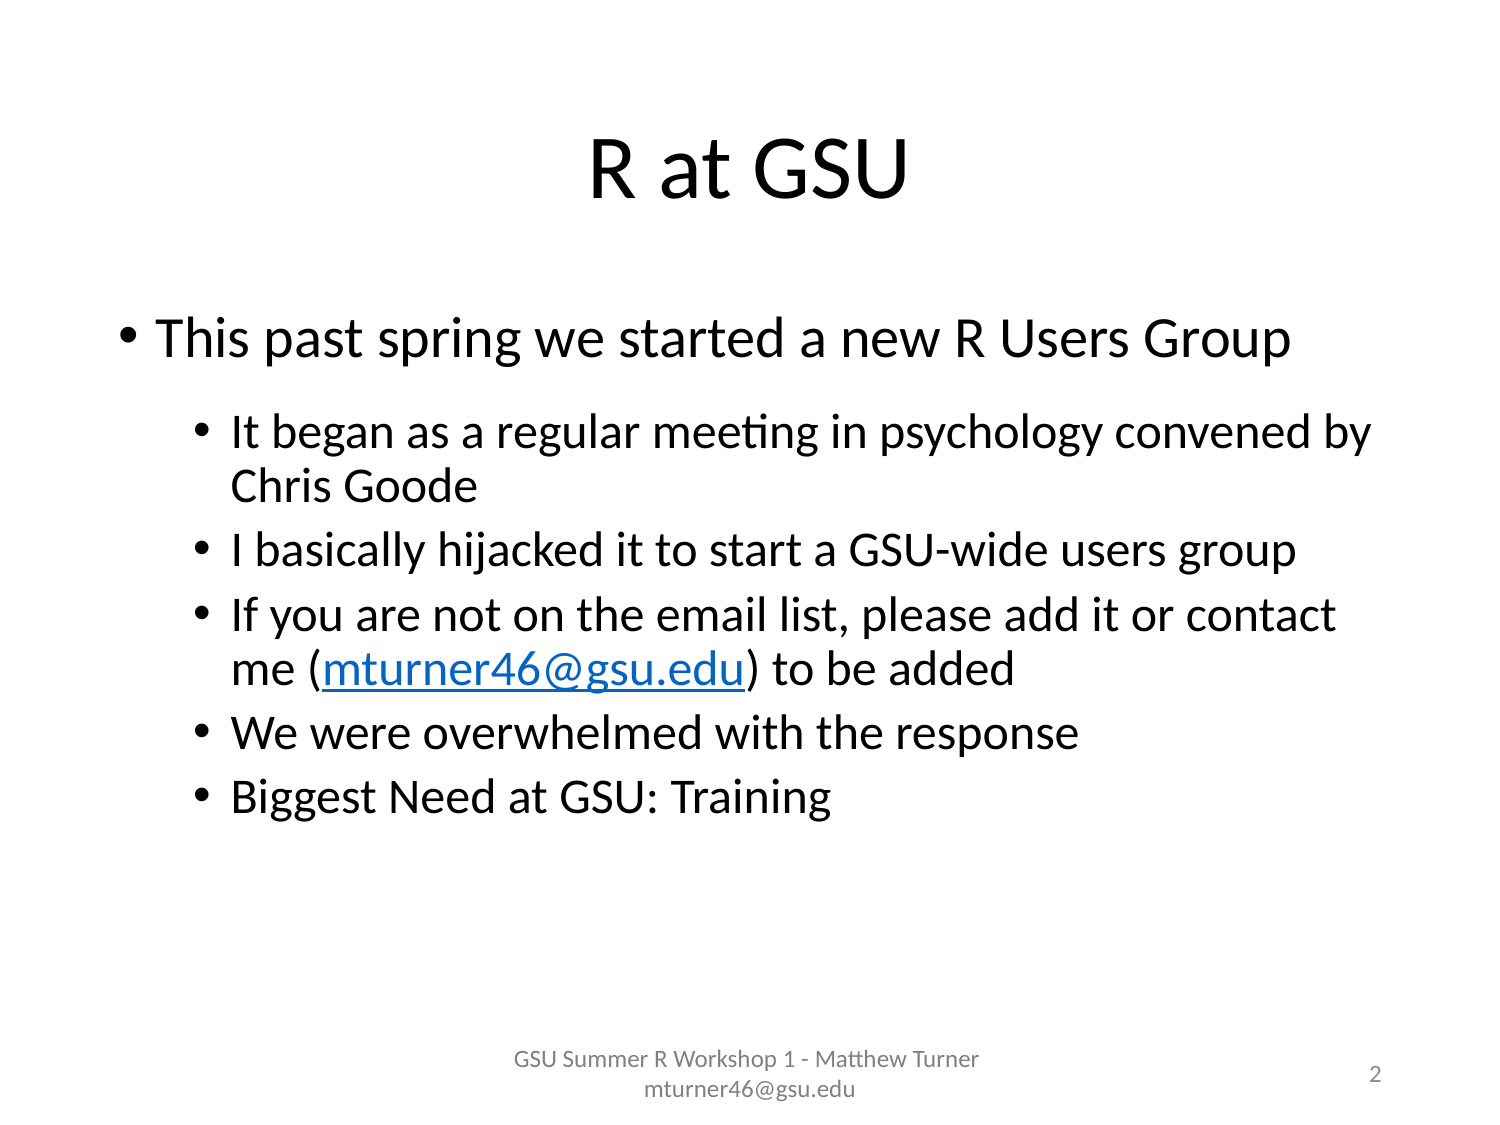

# R at GSU
This past spring we started a new R Users Group
It began as a regular meeting in psychology convened by Chris Goode
I basically hijacked it to start a GSU-wide users group
If you are not on the email list, please add it or contact me (mturner46@gsu.edu) to be added
We were overwhelmed with the response
Biggest Need at GSU: Training
GSU Summer R Workshop 1 - Matthew Turner  mturner46@gsu.edu
2